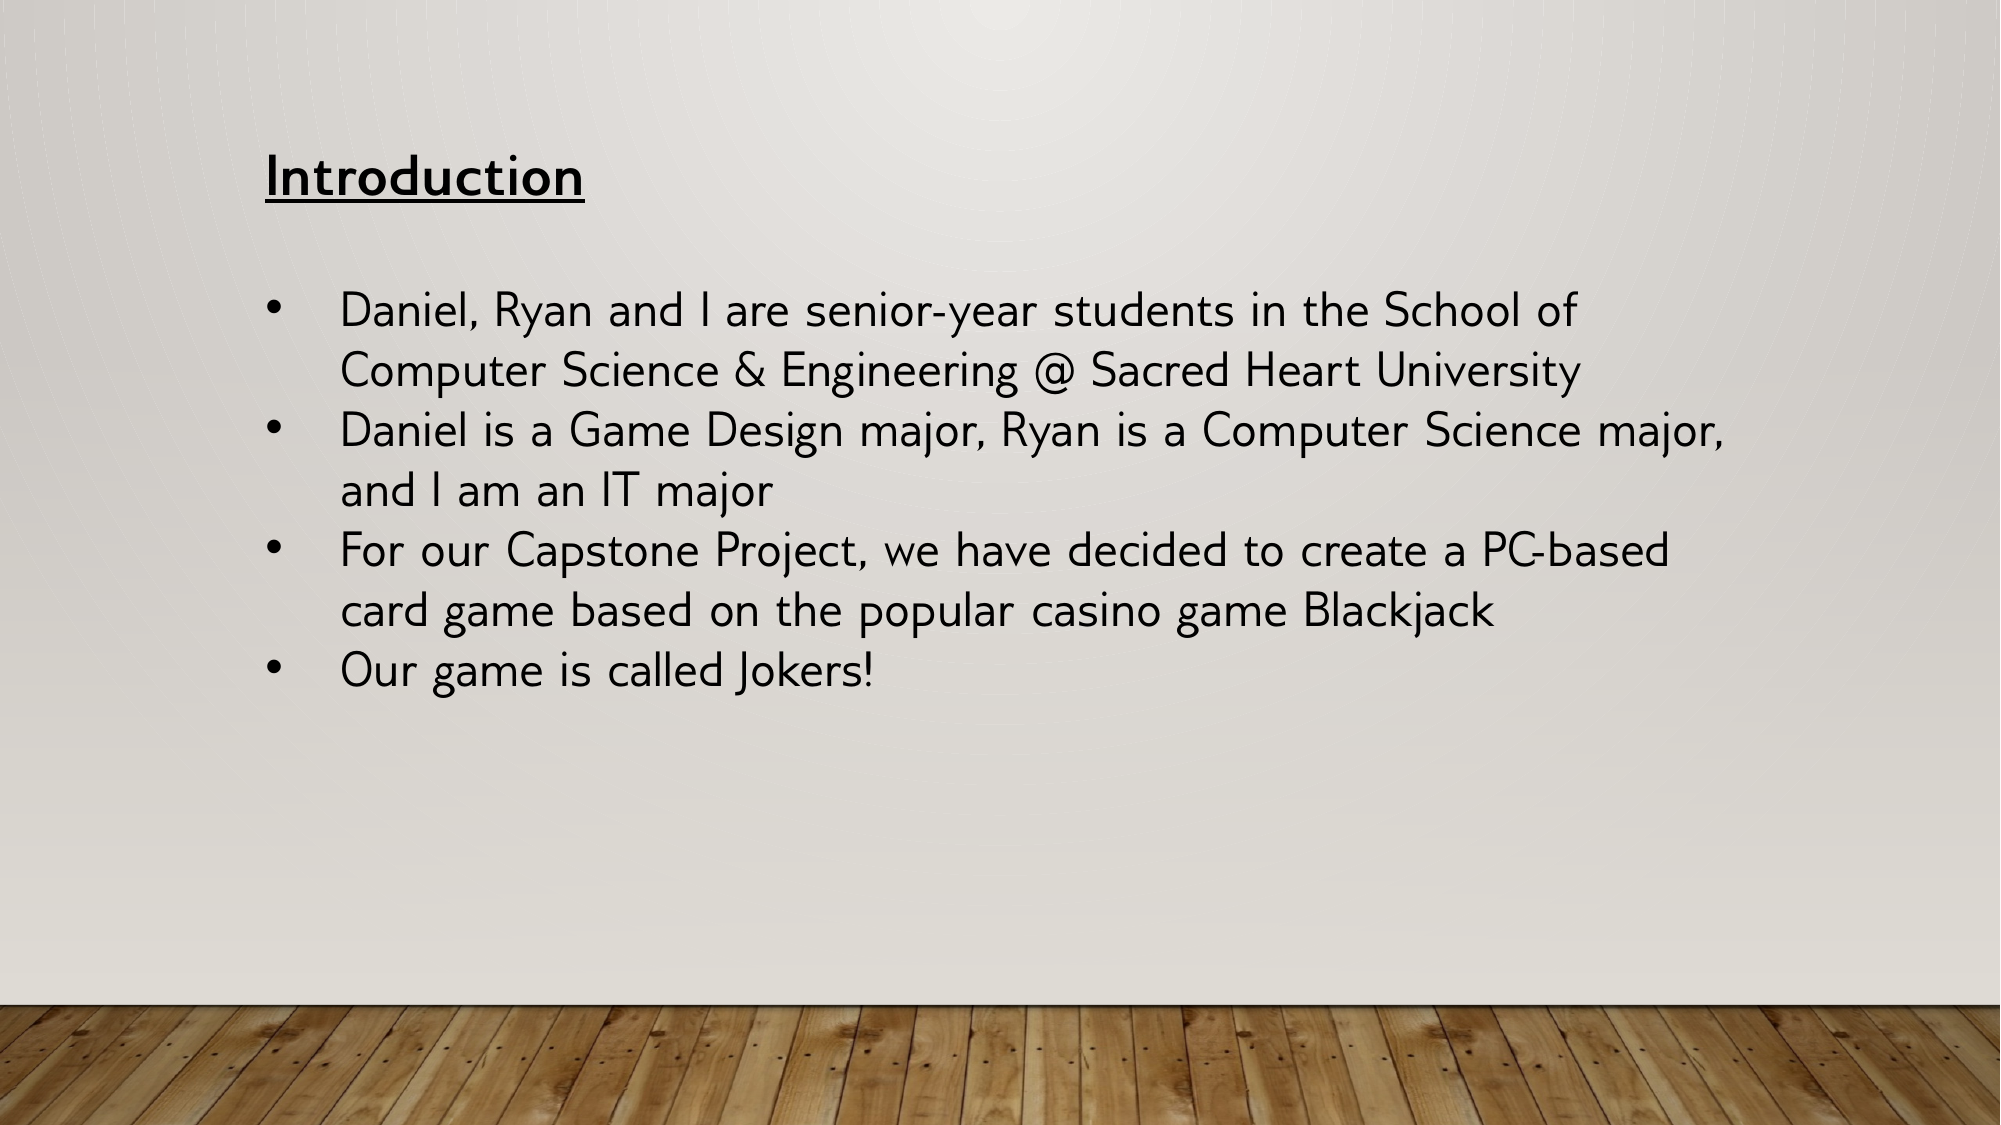

Introduction

Daniel, Ryan and I are senior-year students in the School of Computer Science & Engineering @ Sacred Heart University
Daniel is a Game Design major, Ryan is a Computer Science major, and I am an IT major
For our Capstone Project, we have decided to create a PC-based card game based on the popular casino game Blackjack
Our game is called Jokers!